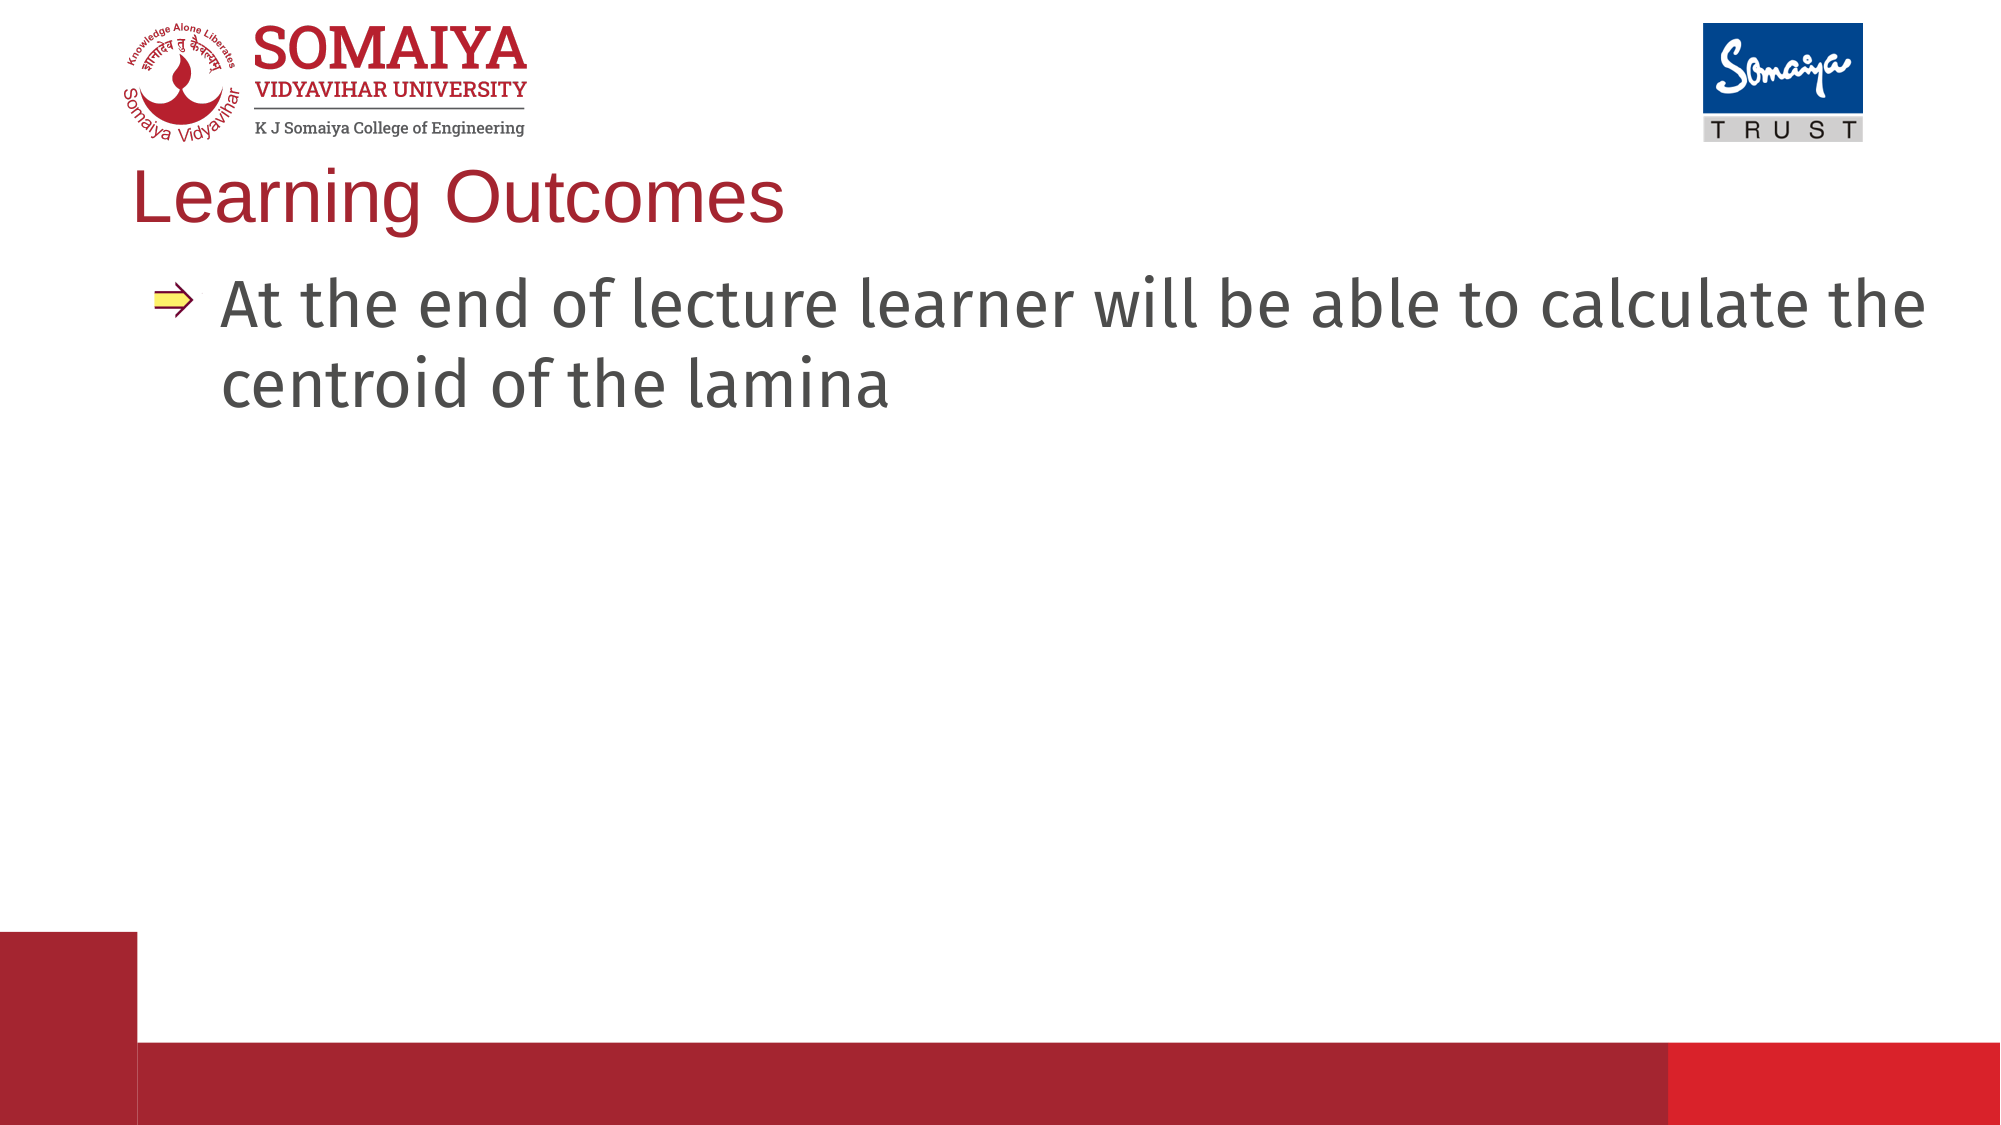

# Learning Outcomes
At the end of lecture learner will be able to calculate the centroid of the lamina